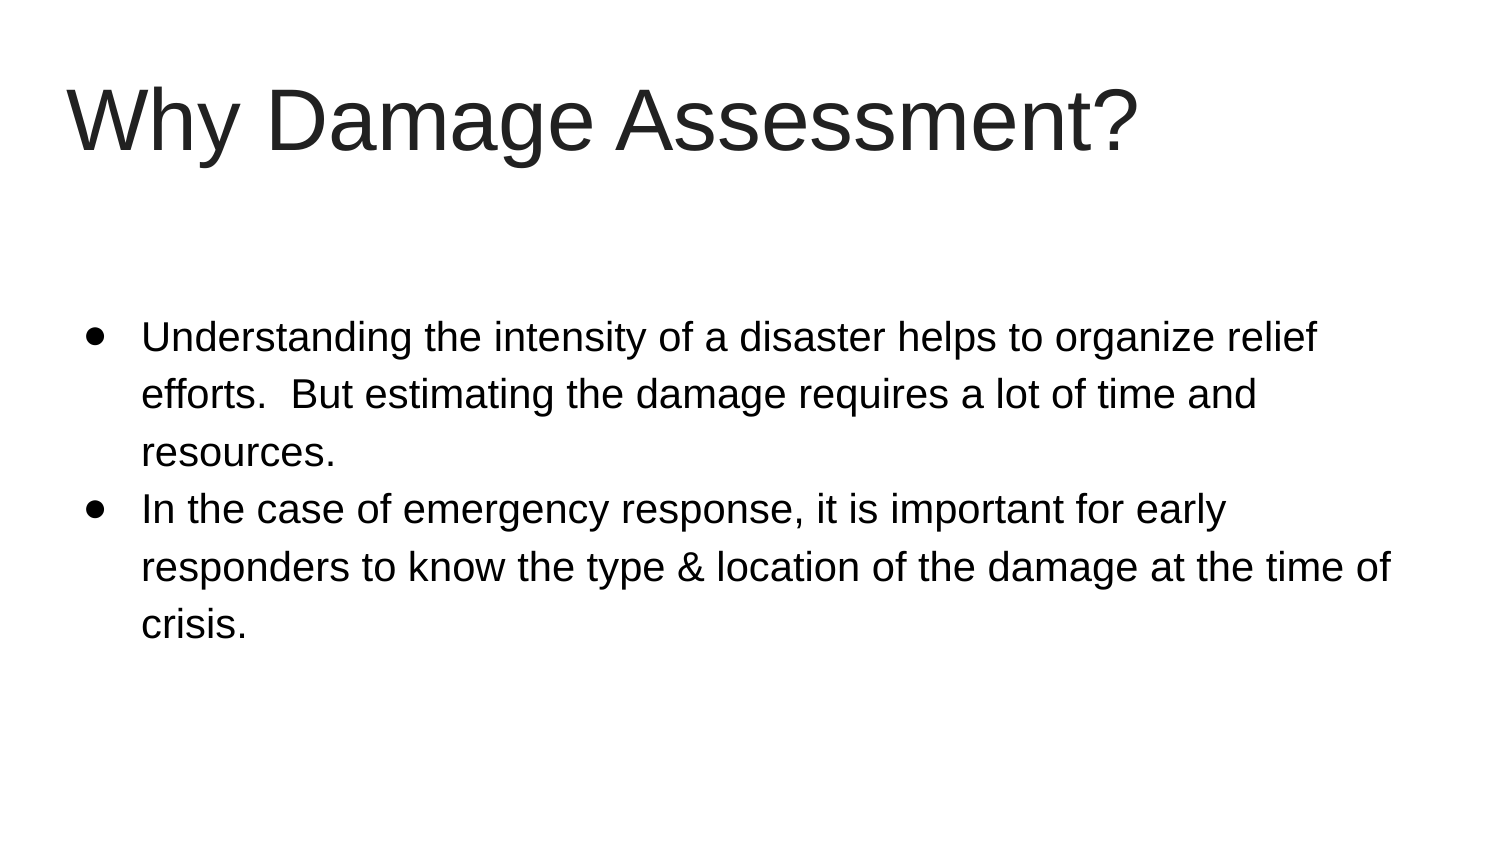

# Why Damage Assessment?

Understanding the intensity of a disaster helps to organize relief efforts.  But estimating the damage requires a lot of time and resources.
In the case of emergency response, it is important for early responders to know the type & location of the damage at the time of crisis.